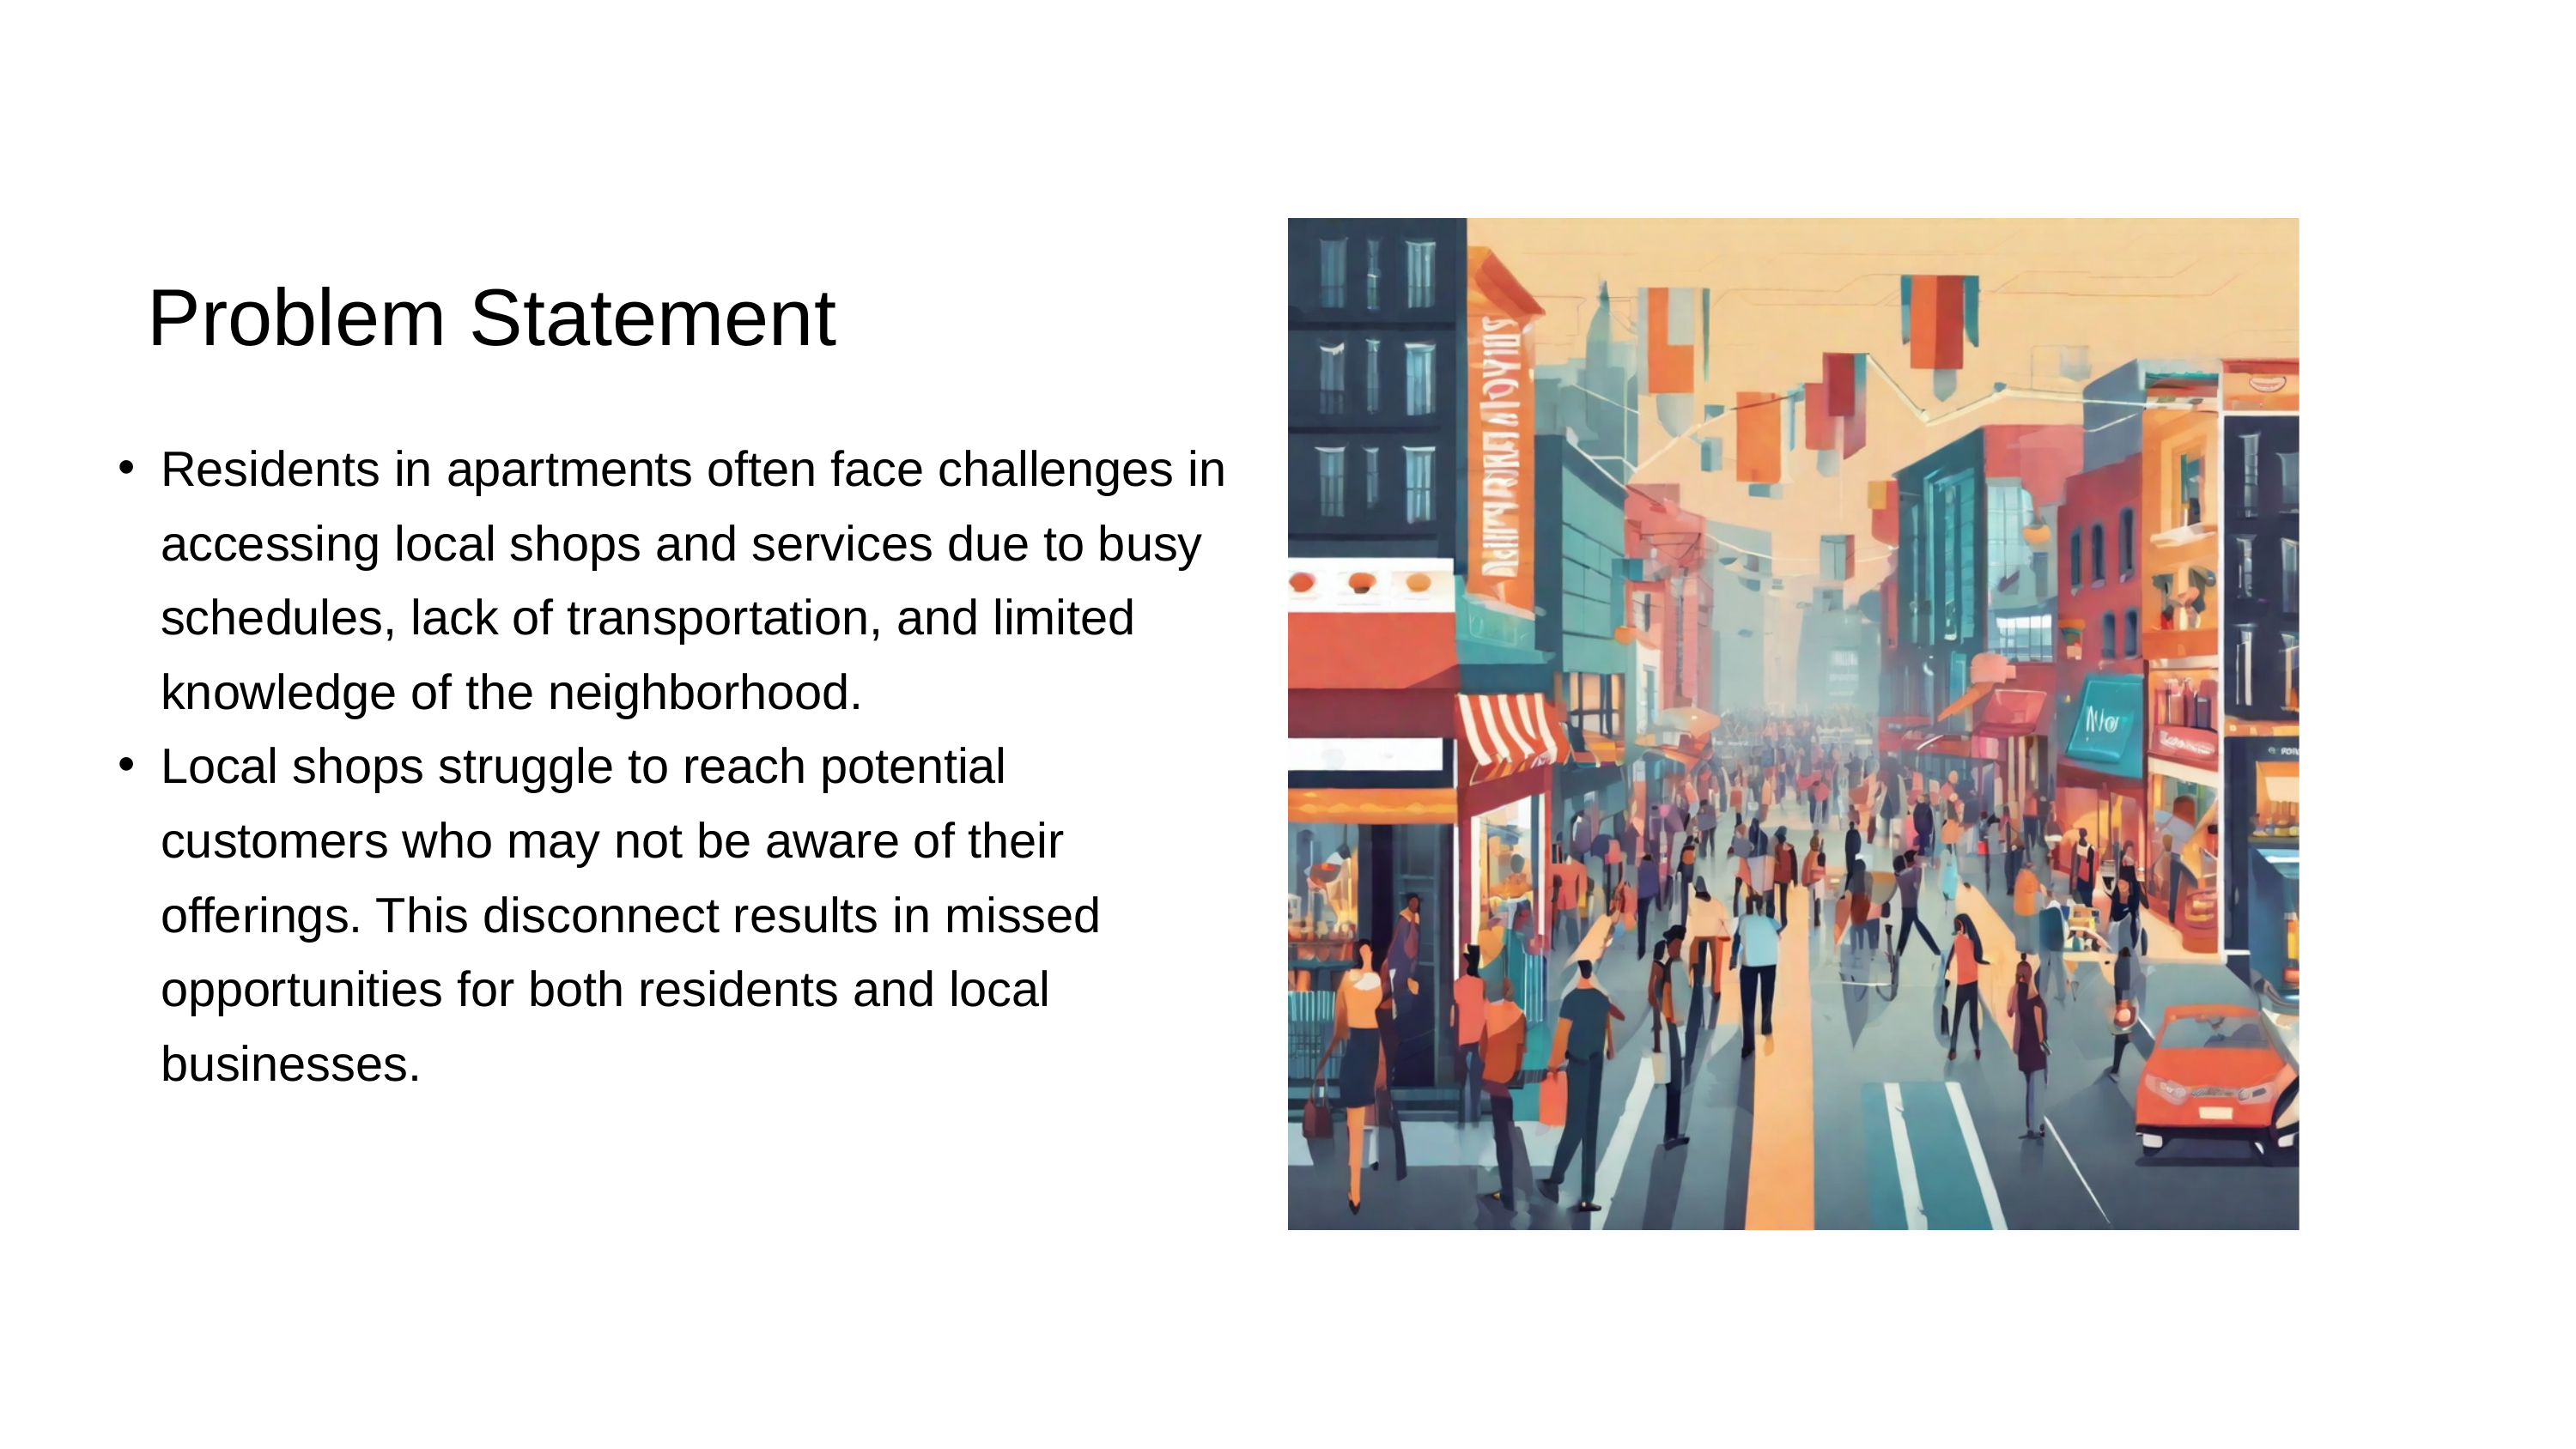

Residents in apartments often face challenges in accessing local shops and services due to busy schedules, lack of transportation, and limited knowledge of the neighborhood.
Local shops struggle to reach potential customers who may not be aware of their offerings. This disconnect results in missed opportunities for both residents and local businesses.

Problem Statement